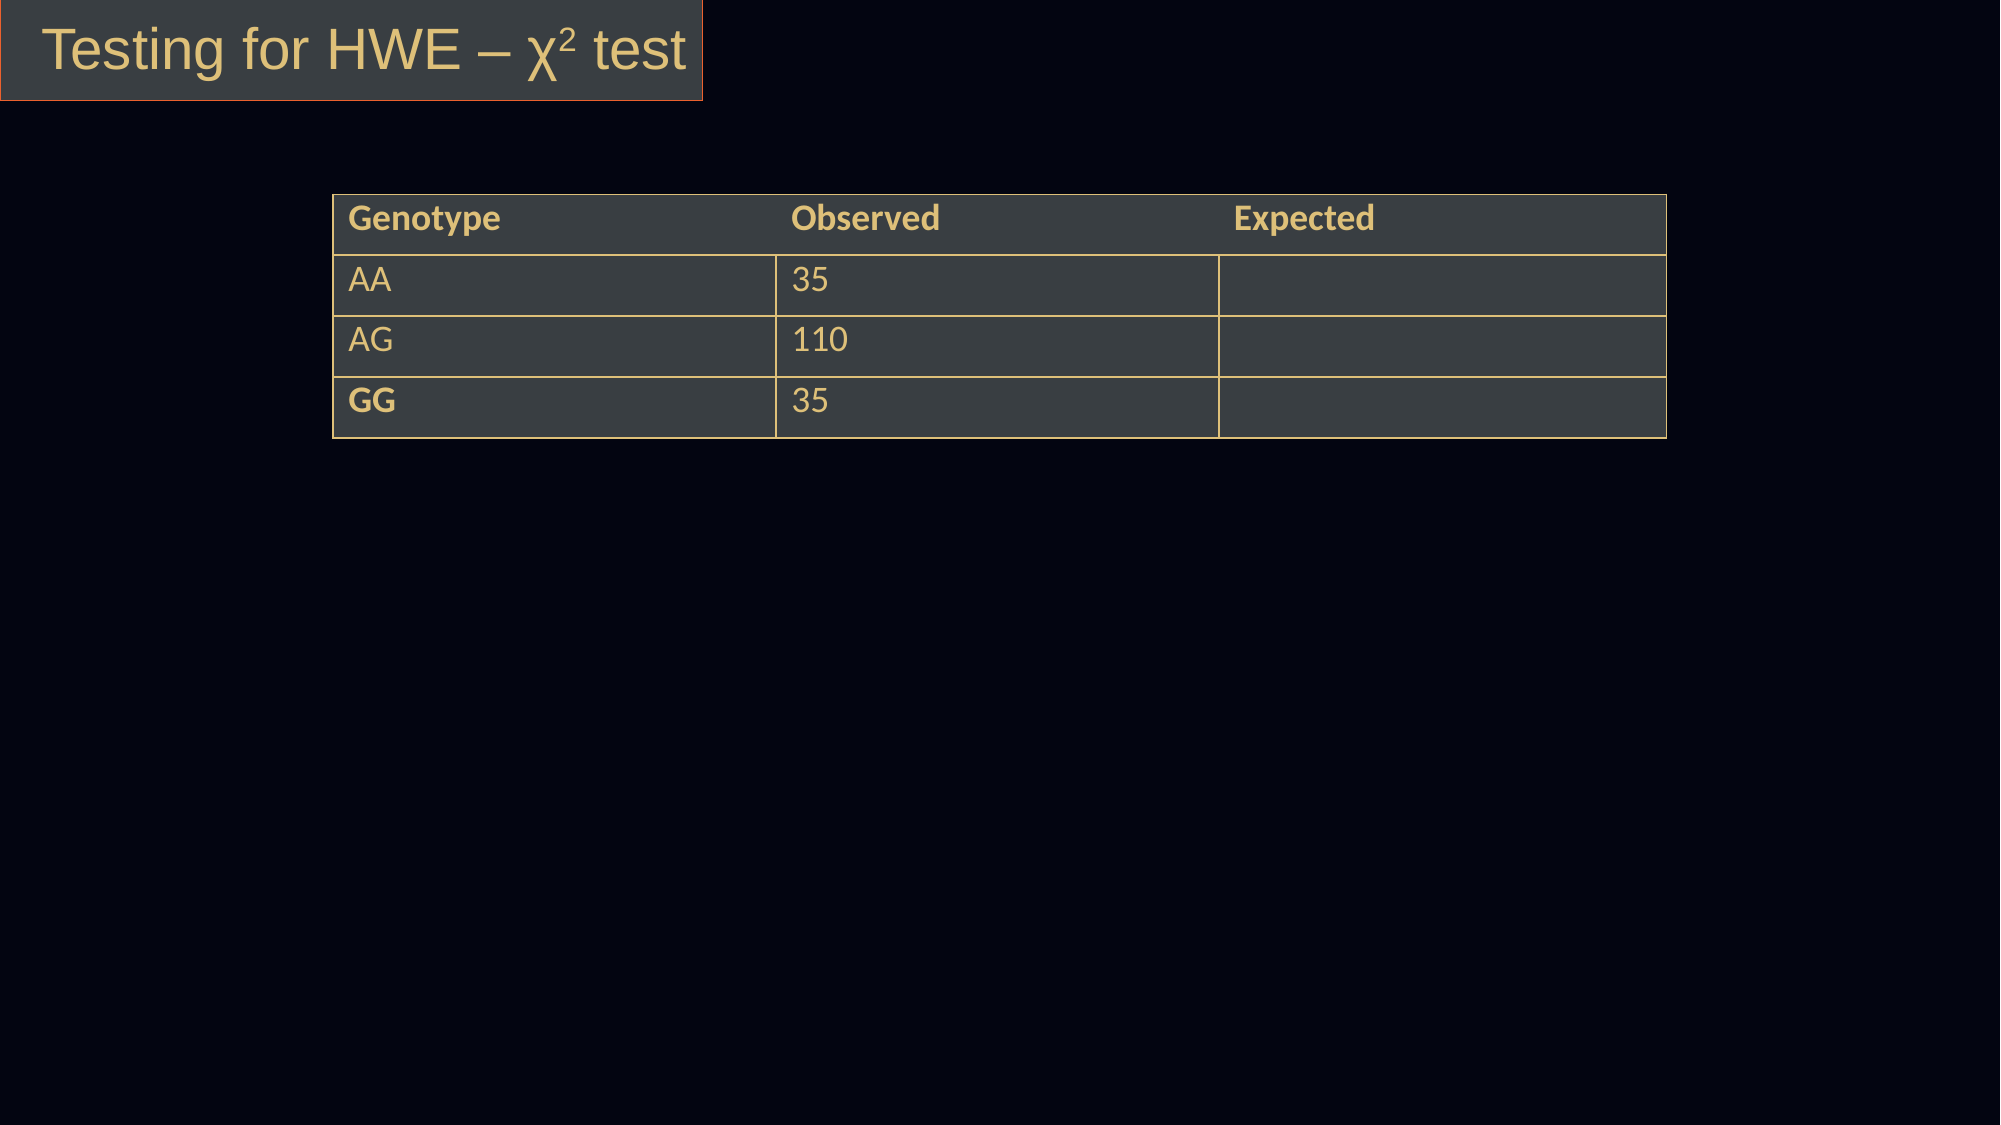

Testing for HWE – χ2 test
| Genotype | Observed | Expected |
| --- | --- | --- |
| AA | 35 |  |
| AG | 110 |  |
| GG | 35 |  |